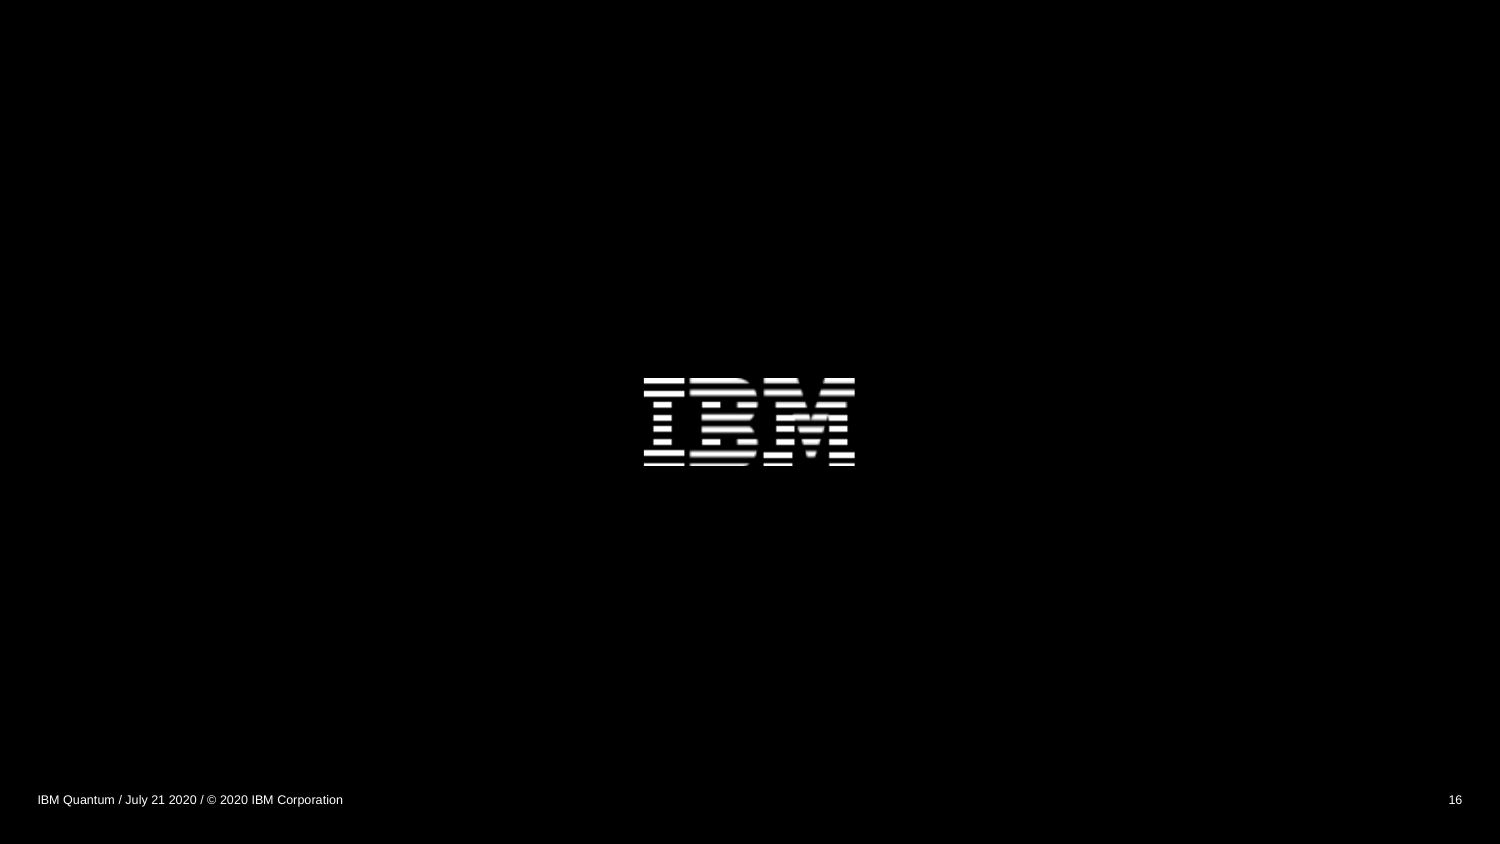

IBM Quantum / July 21 2020 / © 2020 IBM Corporation
16